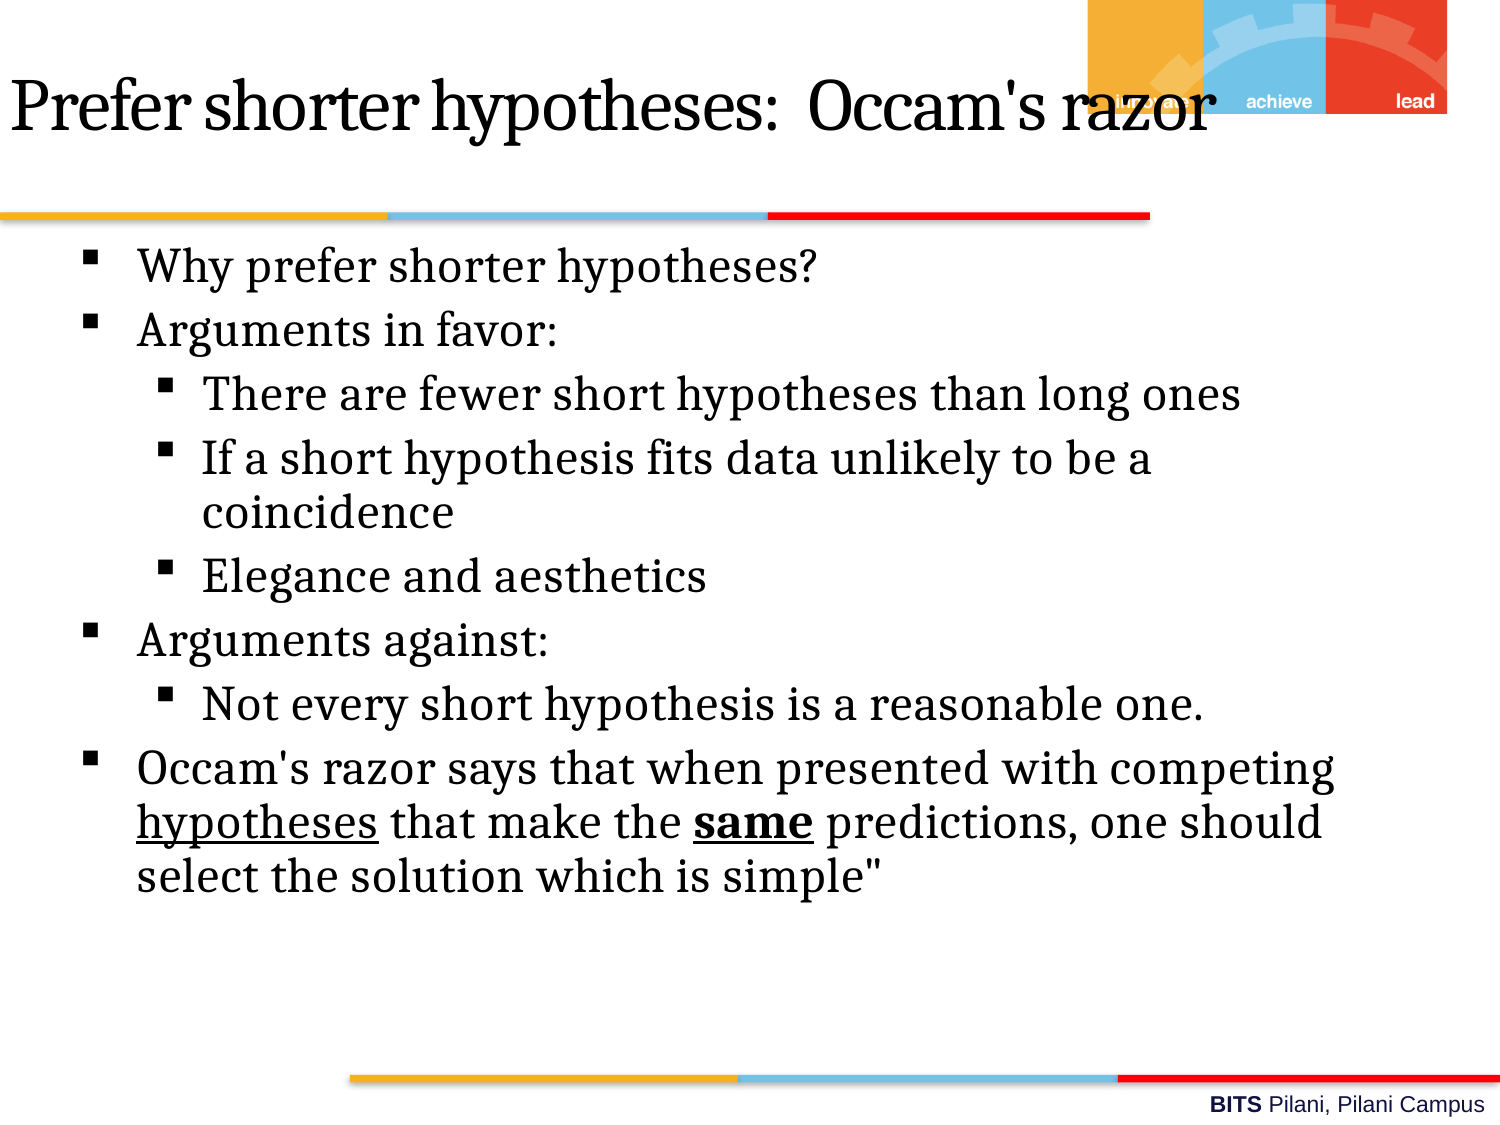

# Prefer shorter hypotheses:  Occam's razor
Why prefer shorter hypotheses?
Arguments in favor:
There are fewer short hypotheses than long ones
If a short hypothesis fits data unlikely to be a coincidence
Elegance and aesthetics
Arguments against:
Not every short hypothesis is a reasonable one.
Occam's razor says that when presented with competing hypotheses that make the same predictions, one should select the solution which is simple"